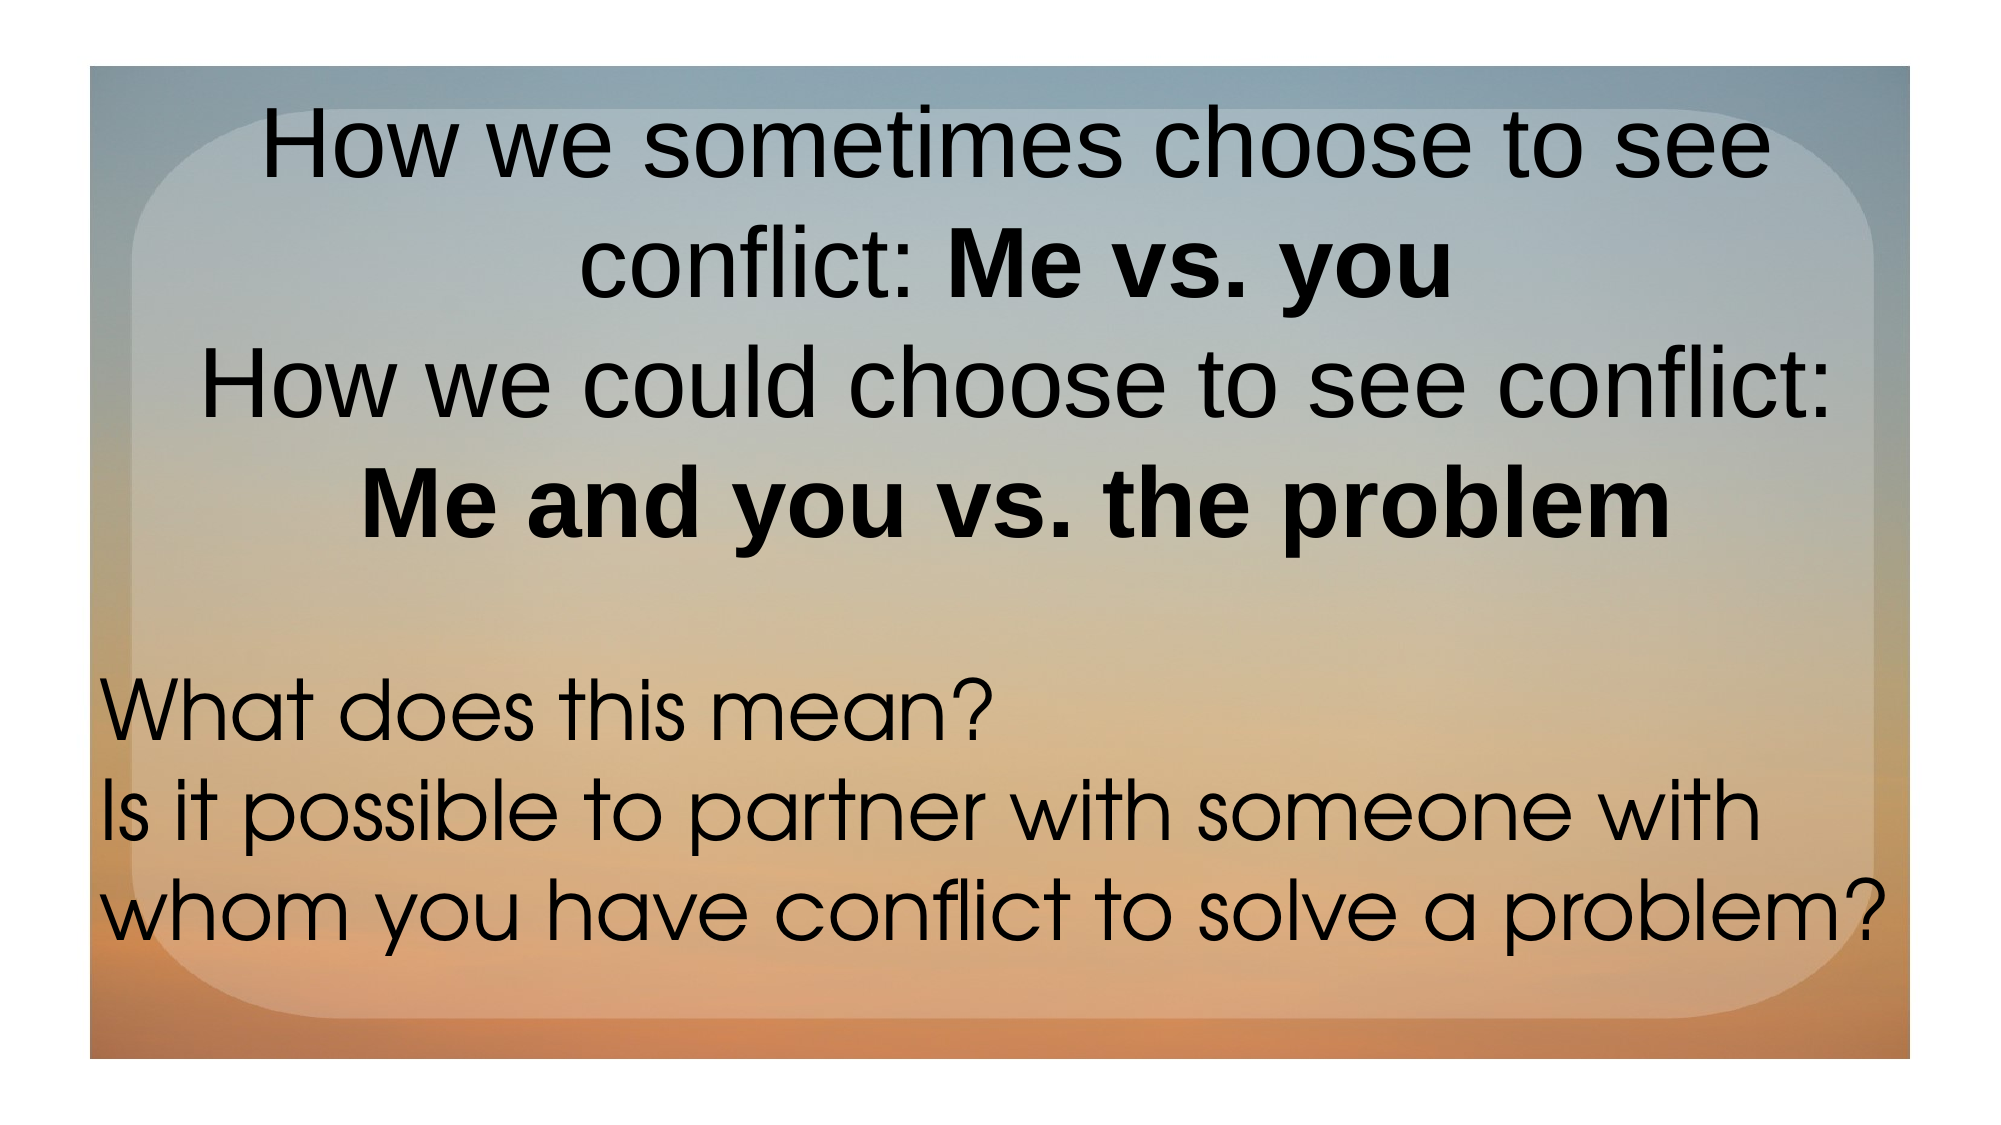

How we sometimes choose to see conflict: Me vs. you
How we could choose to see conflict:
Me and you vs. the problem
What does this mean?
Is it possible to partner with someone with whom you have conflict to solve a problem?